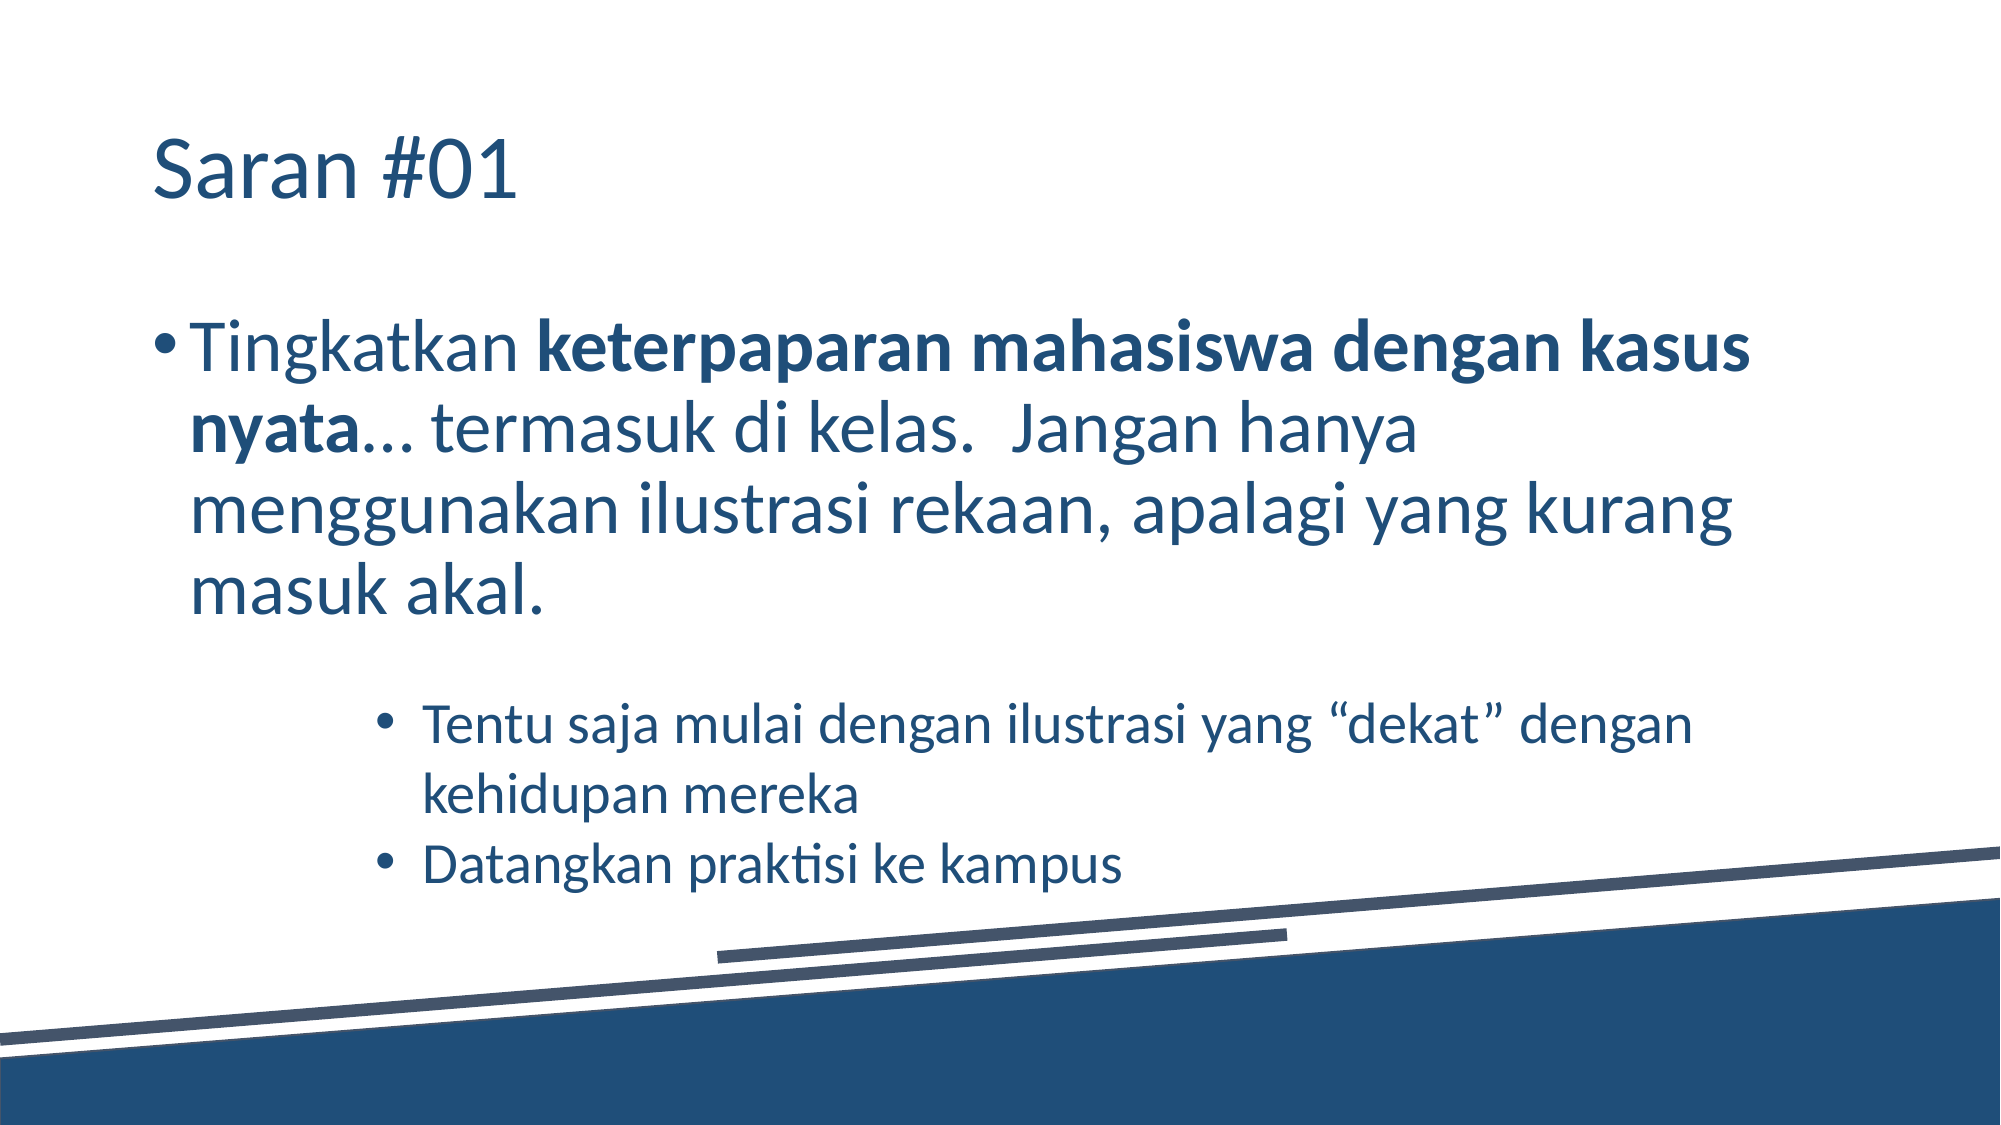

# Saran #01
Tingkatkan keterpaparan mahasiswa dengan kasus nyata… termasuk di kelas.  Jangan hanya menggunakan ilustrasi rekaan, apalagi yang kurang masuk akal.

Tentu saja mulai dengan ilustrasi yang “dekat” dengan kehidupan mereka
Datangkan praktisi ke kampus